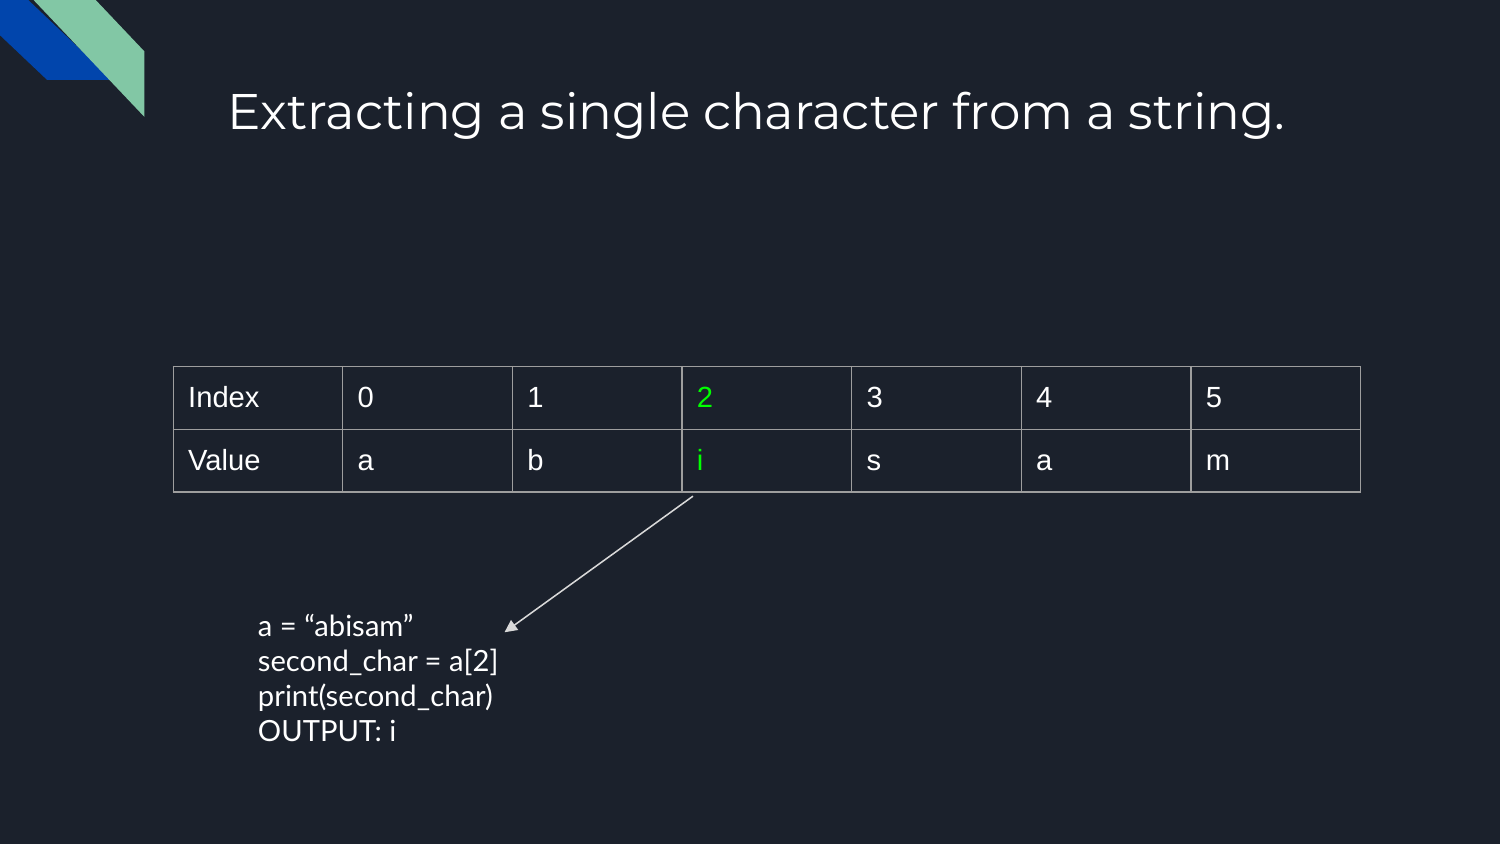

# Extracting a single character from a string.
| Index | 0 | 1 | 2 | 3 | 4 | 5 |
| --- | --- | --- | --- | --- | --- | --- |
| Value | a | b | i | s | a | m |
a = “abisam”
second_char = a[2]
print(second_char)
OUTPUT: i